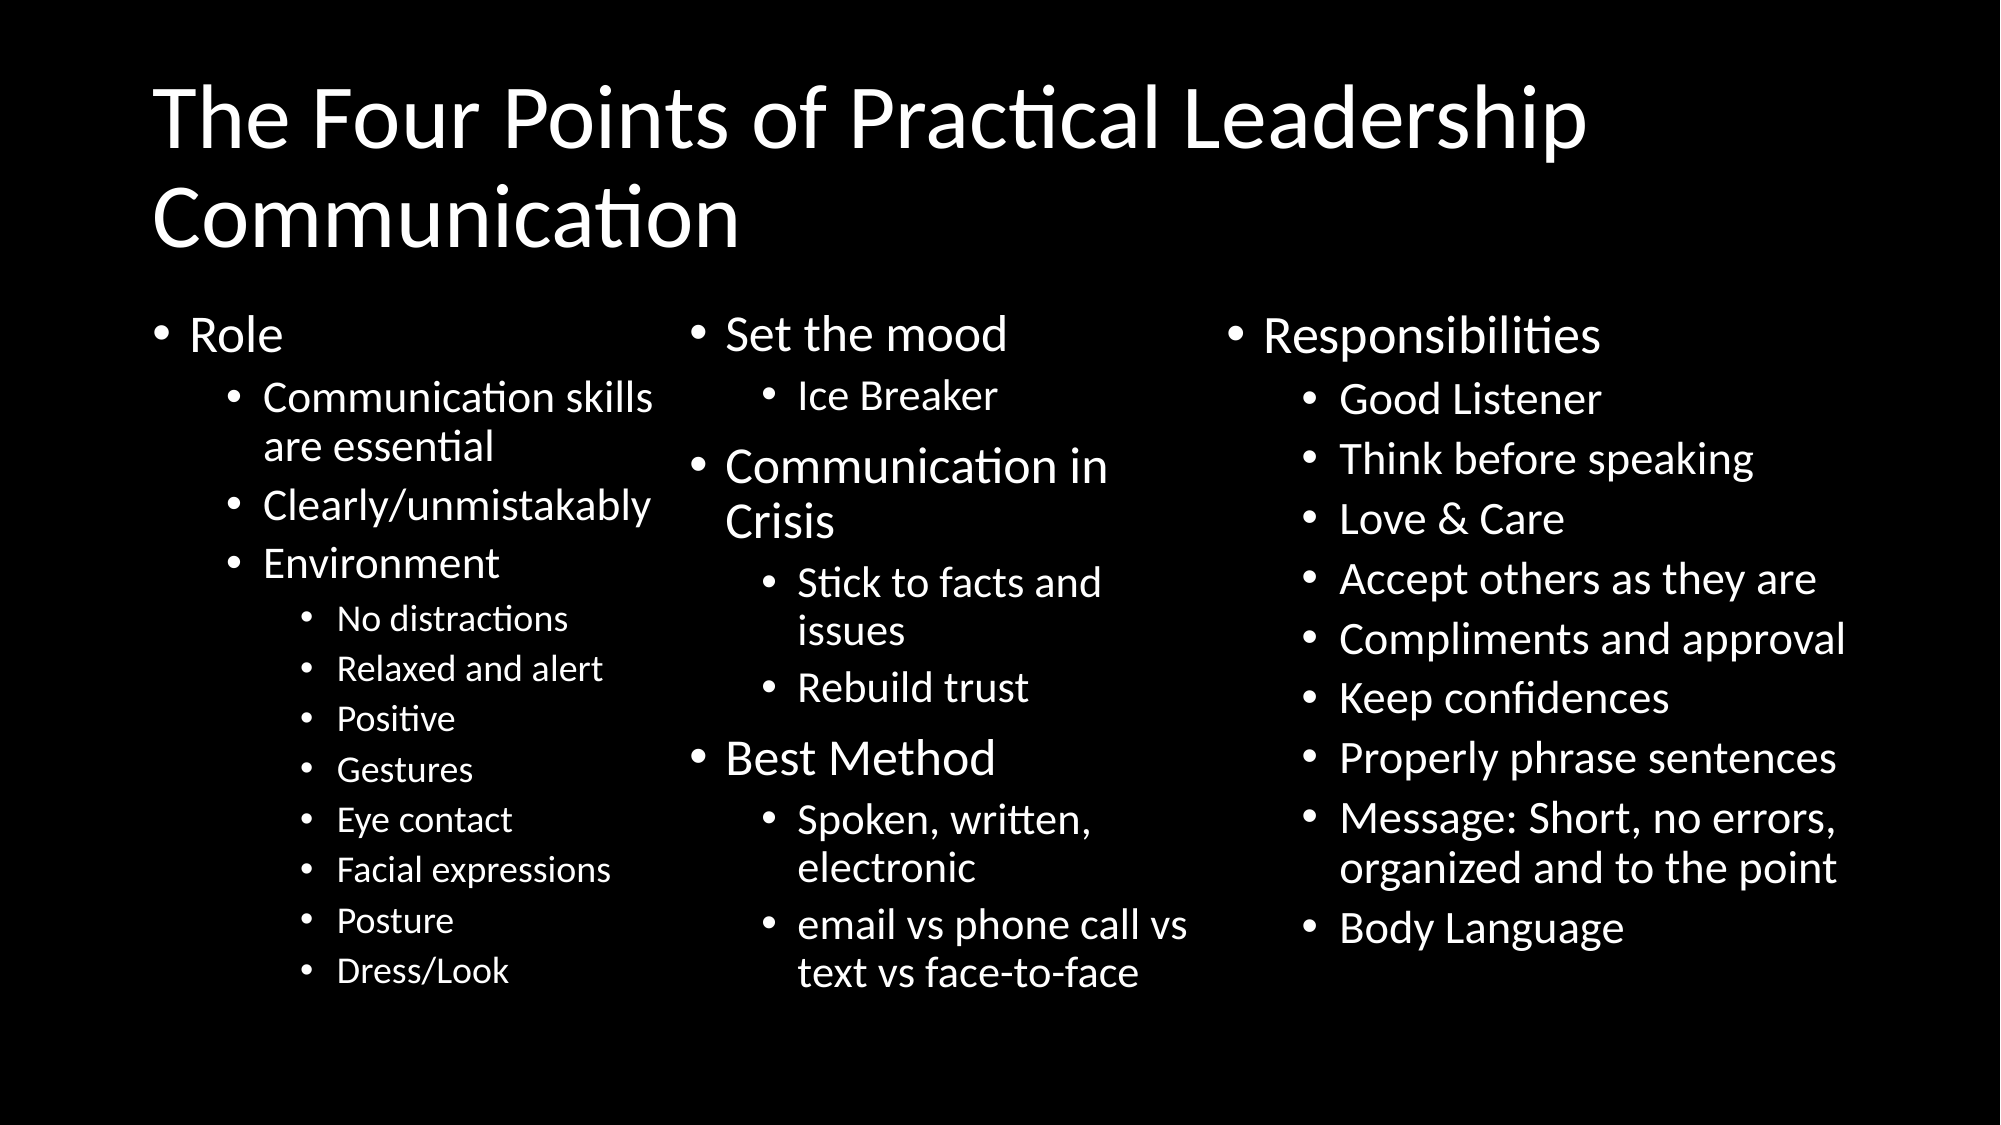

# The Four Points of Practical Leadership Communication
Role
Communication skills are essential
Clearly/unmistakably
Environment
No distractions
Relaxed and alert
Positive
Gestures
Eye contact
Facial expressions
Posture
Dress/Look
Set the mood
Ice Breaker
Communication in Crisis
Stick to facts and issues
Rebuild trust
Best Method
Spoken, written, electronic
email vs phone call vs text vs face-to-face

Responsibilities
Good Listener
Think before speaking
Love & Care
Accept others as they are
Compliments and approval
Keep confidences
Properly phrase sentences
Message: Short, no errors, organized and to the point
Body Language